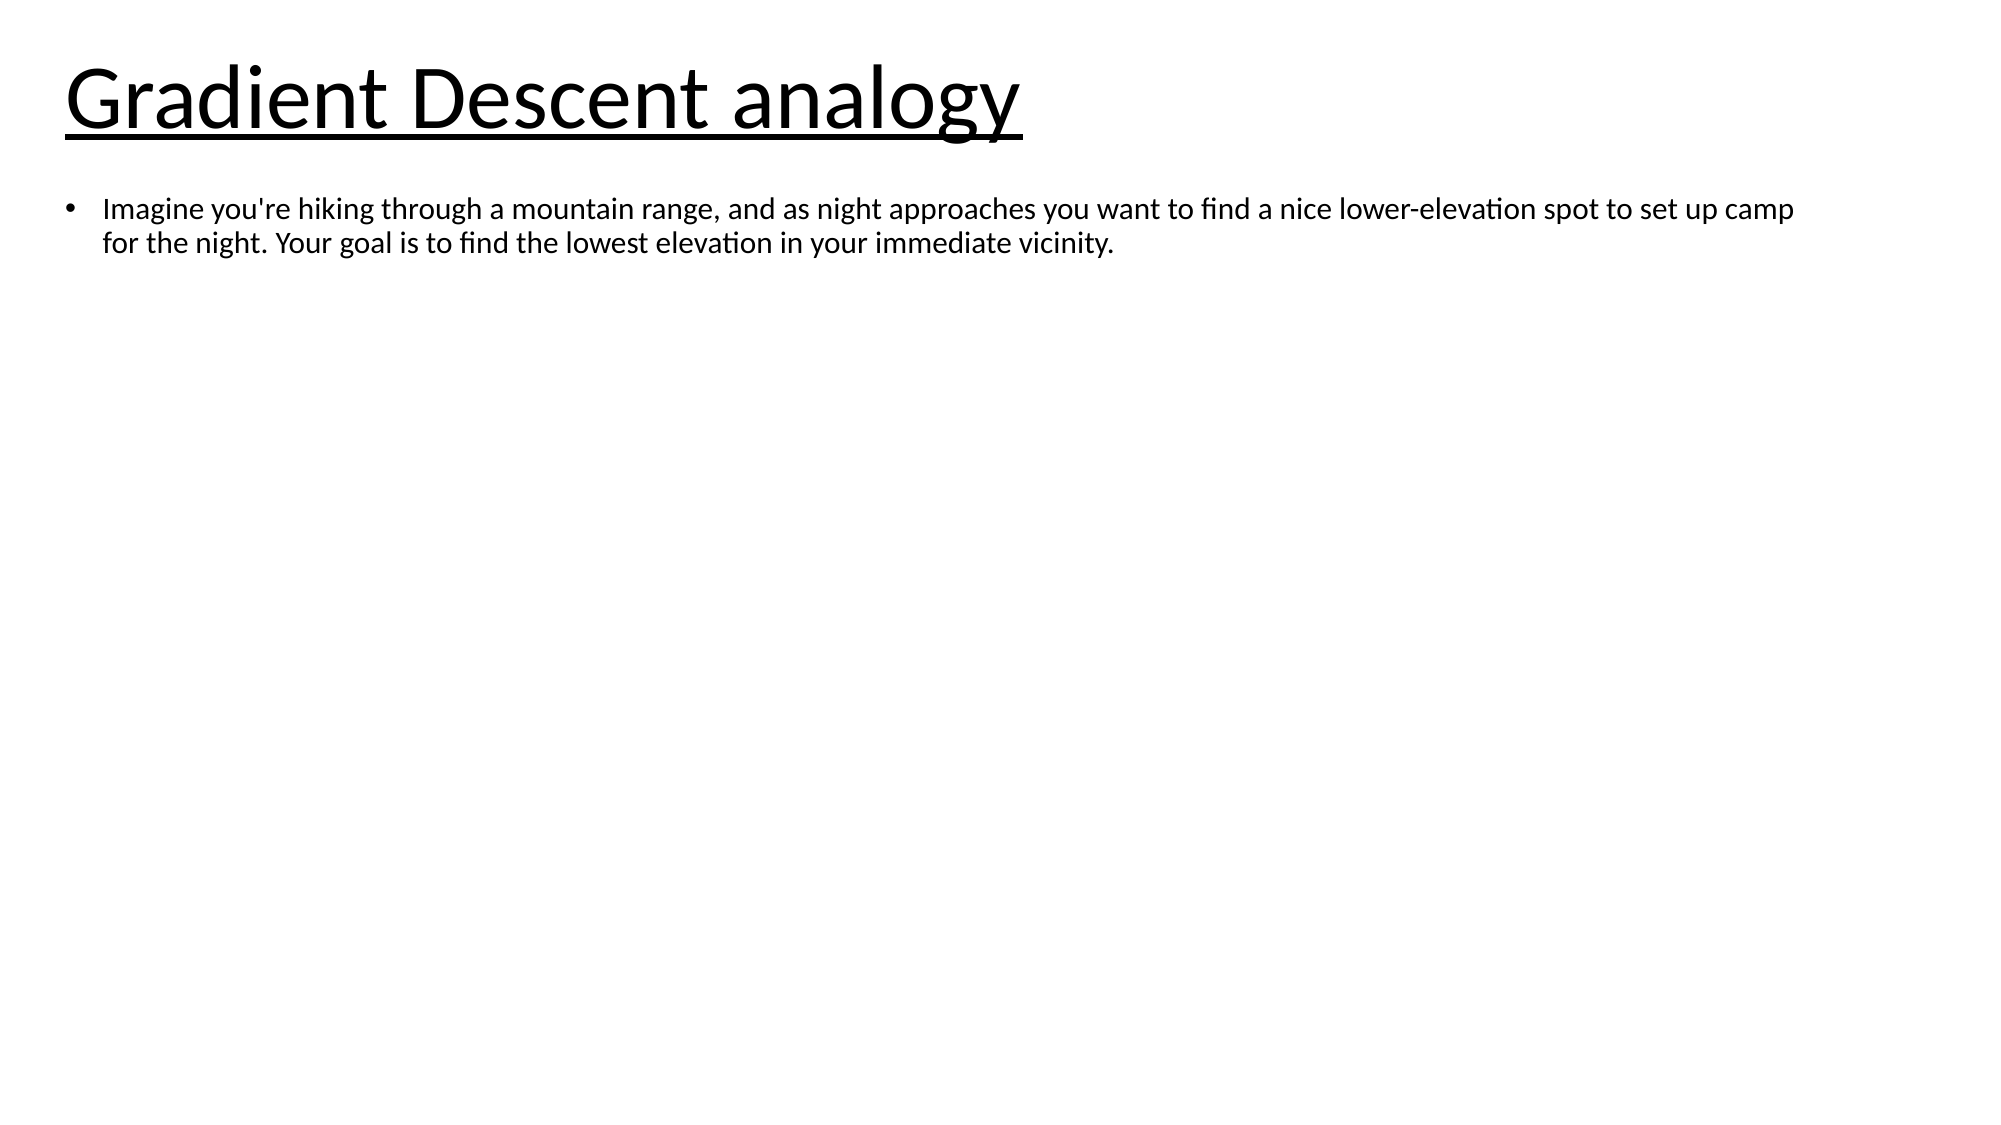

# Gradient Descent analogy
Imagine you're hiking through a mountain range, and as night approaches you want to find a nice lower-elevation spot to set up camp for the night. Your goal is to find the lowest elevation in your immediate vicinity.